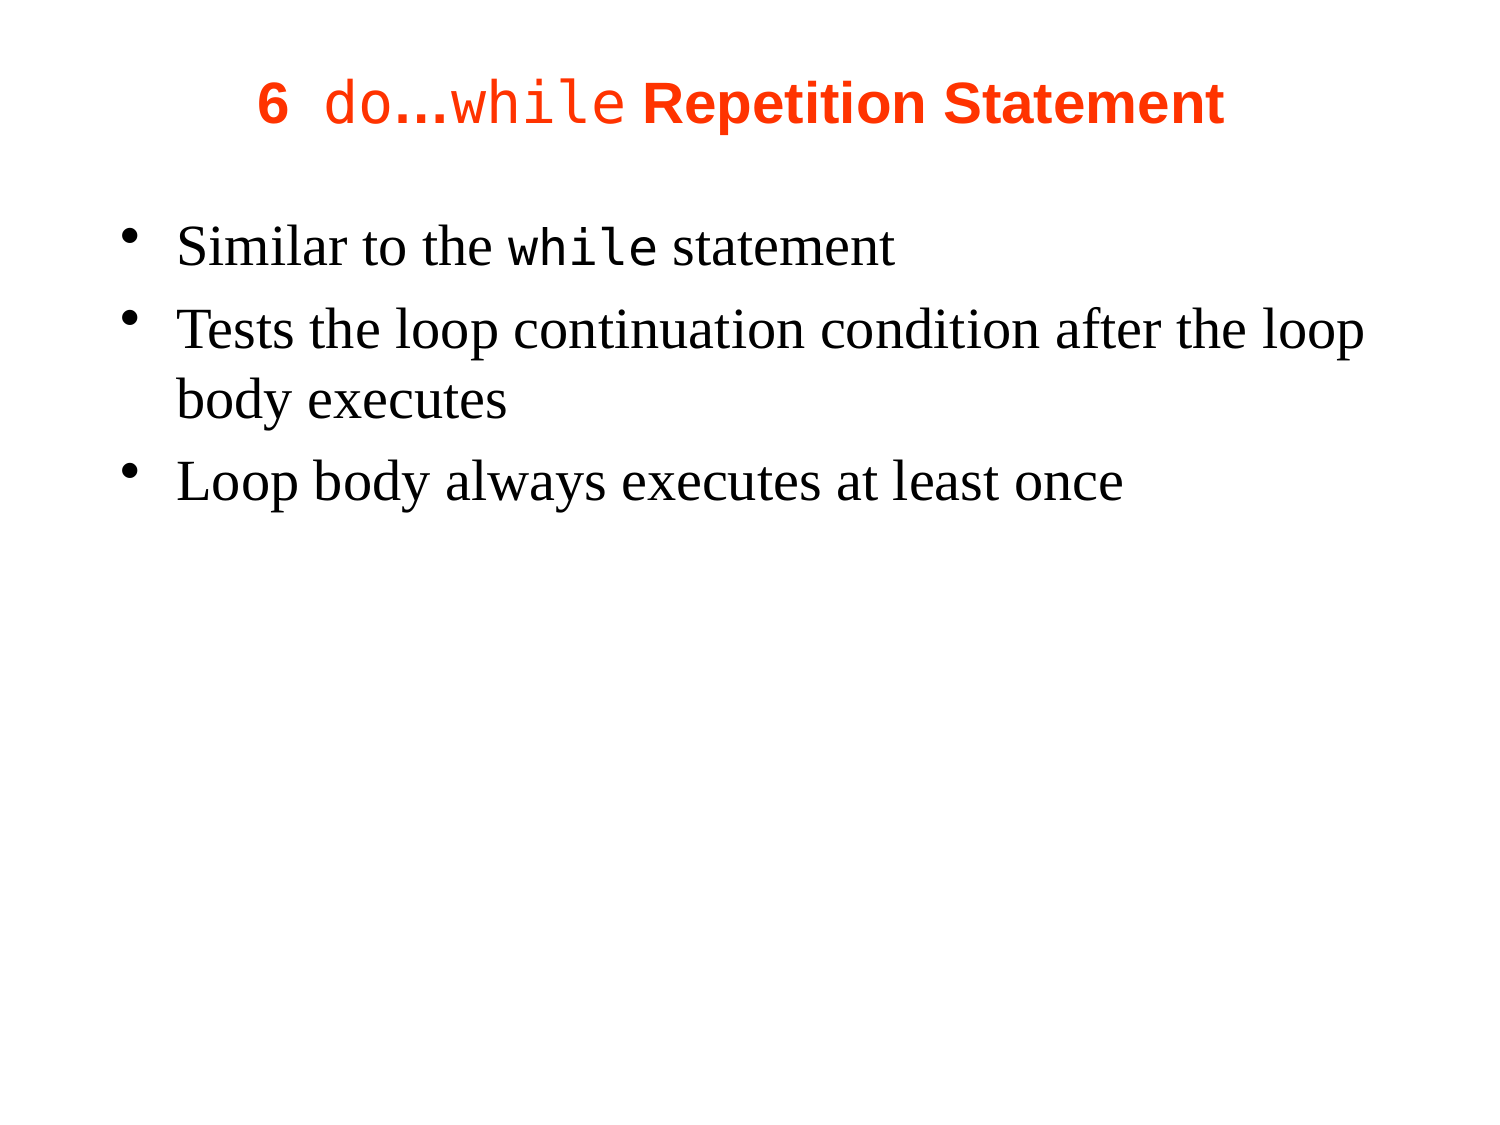

# 6  do…while Repetition Statement
Similar to the while statement
Tests the loop continuation condition after the loop body executes
Loop body always executes at least once